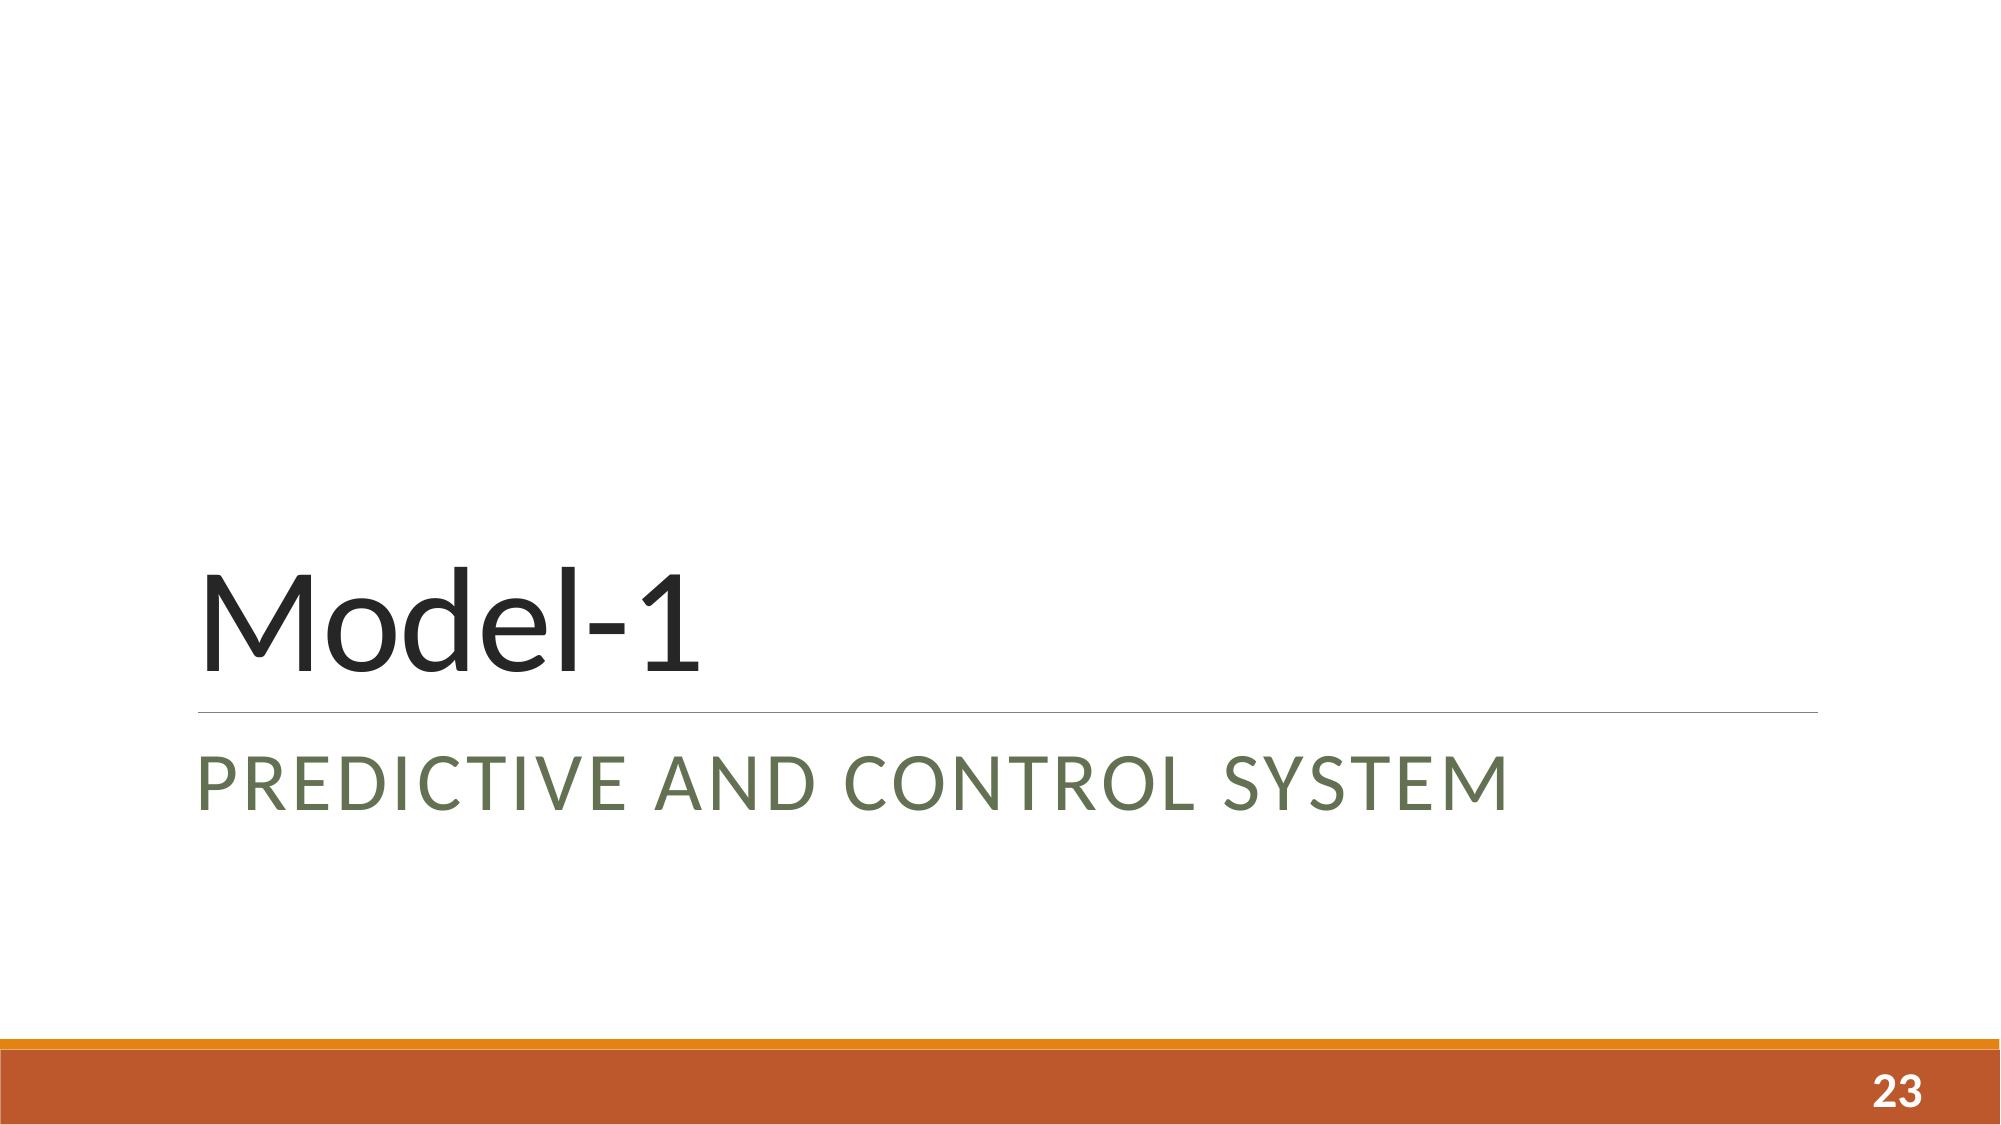

# Model-1
Predictive and control system
23